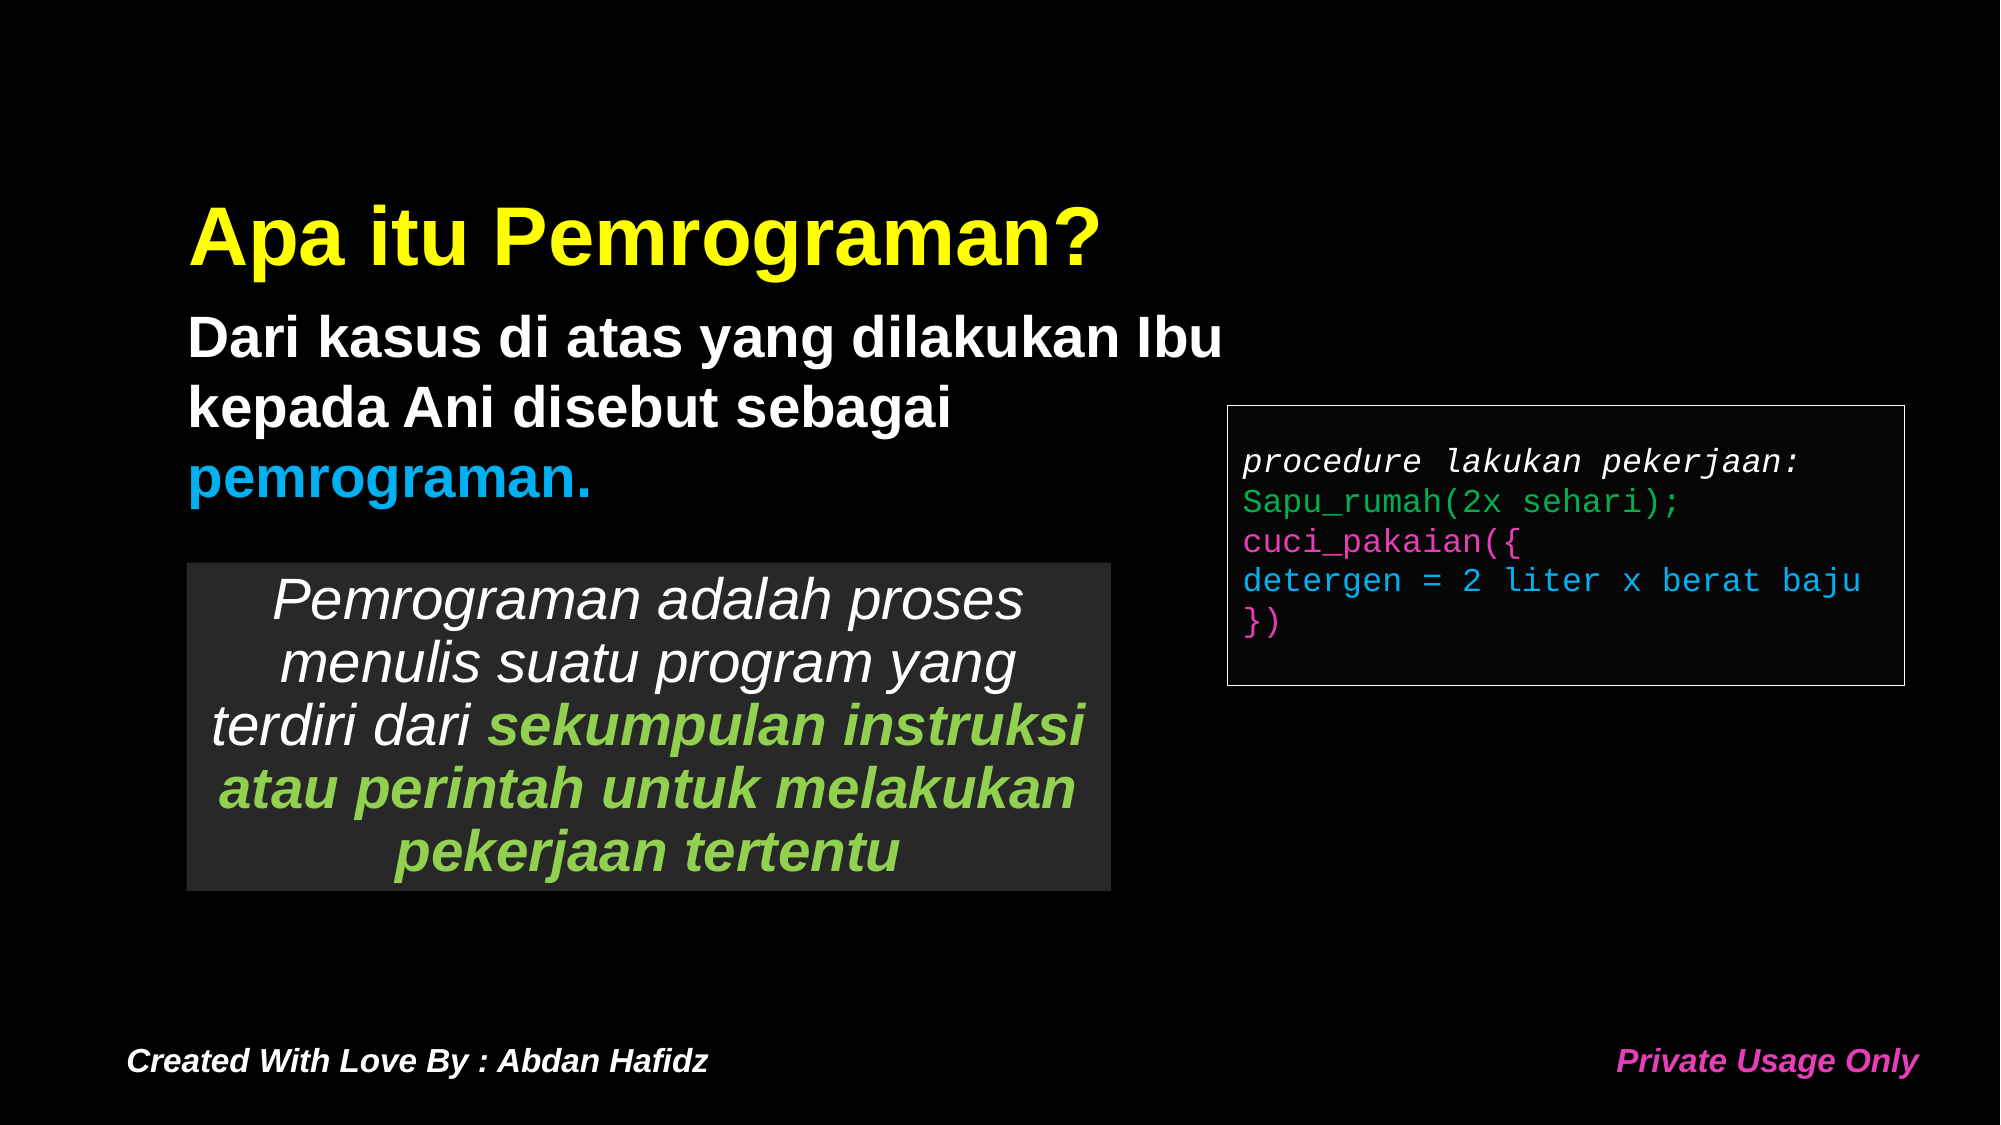

# Apa itu Pemrograman?
Dari kasus di atas yang dilakukan Ibu kepada Ani disebut sebagai pemrograman.
procedure lakukan pekerjaan:
Sapu_rumah(2x sehari);
cuci_pakaian({
detergen = 2 liter x berat baju
})

Pemrograman adalah proses menulis suatu program yang terdiri dari sekumpulan instruksi atau perintah untuk melakukan pekerjaan tertentu
Created With Love By : Abdan Hafidz
Private Usage Only